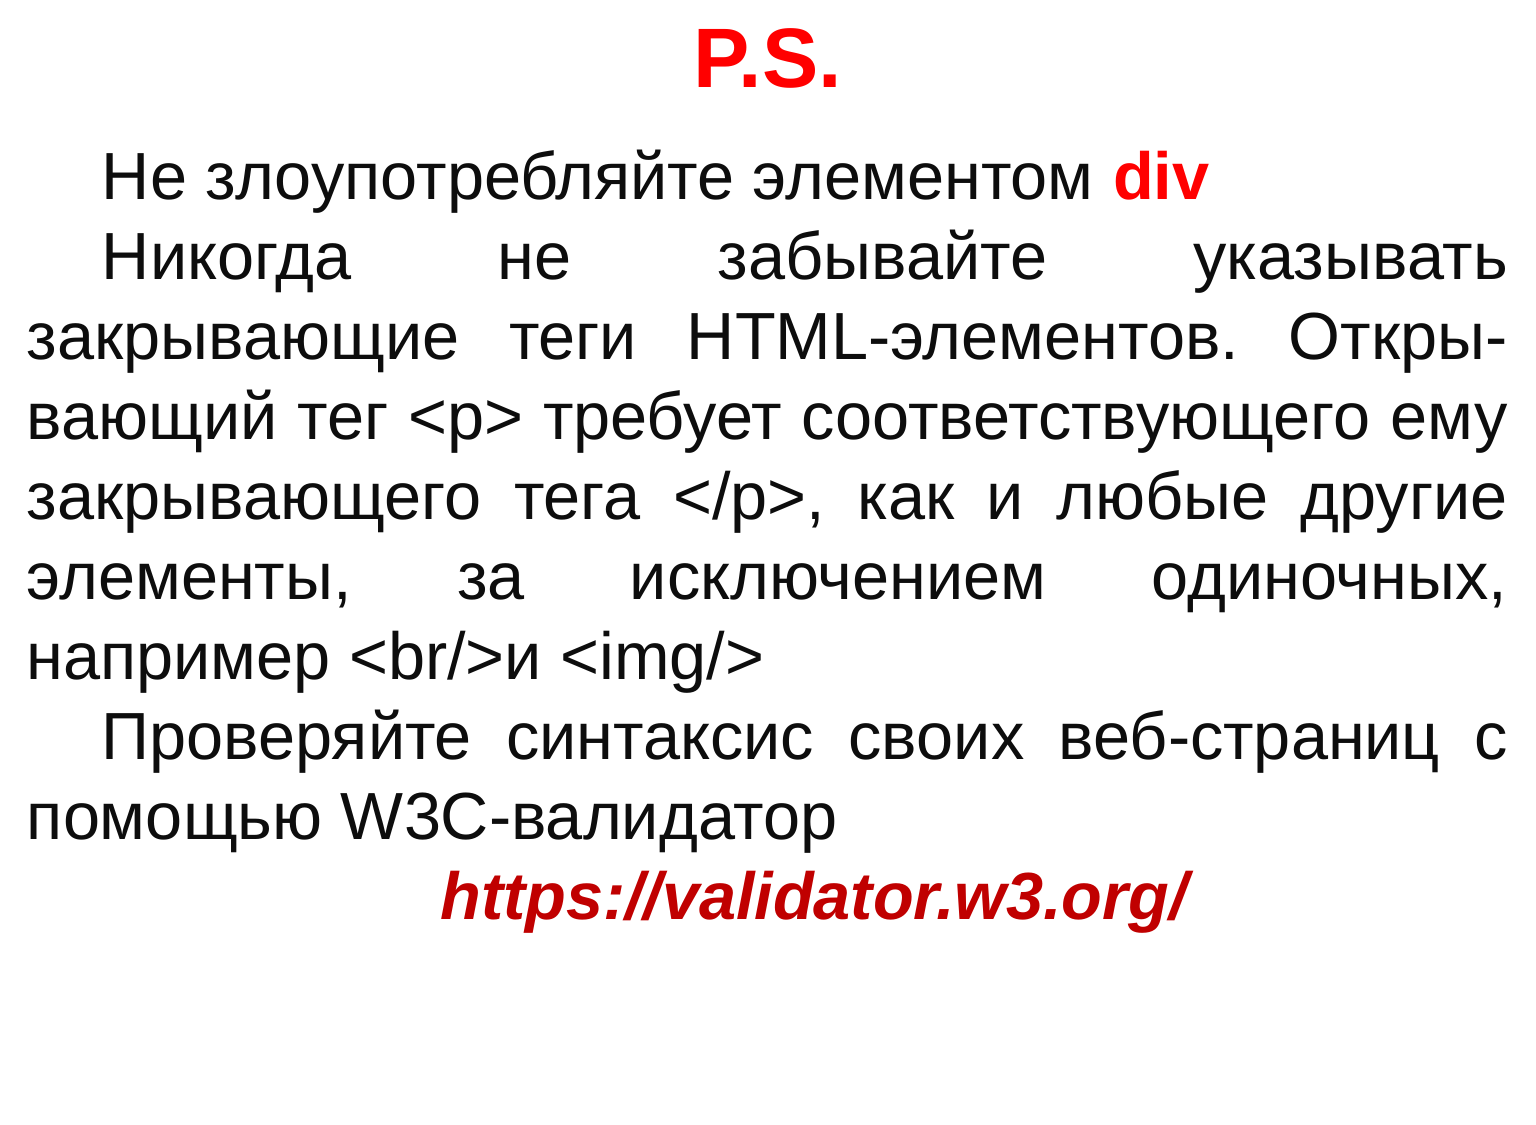

# P.S.
Не злоупотребляйте элементом div
Никогда не забывайте указывать закрывающие теги HTML-элементов. Откры-вающий тег <p> требует соответствующего ему закрывающего тега </p>, как и любые другие элементы, за исключением одиночных, например <br/>и <img/>
Проверяйте синтаксис своих веб-страниц с помощью W3C-валидатор
 https://validator.w3.org/